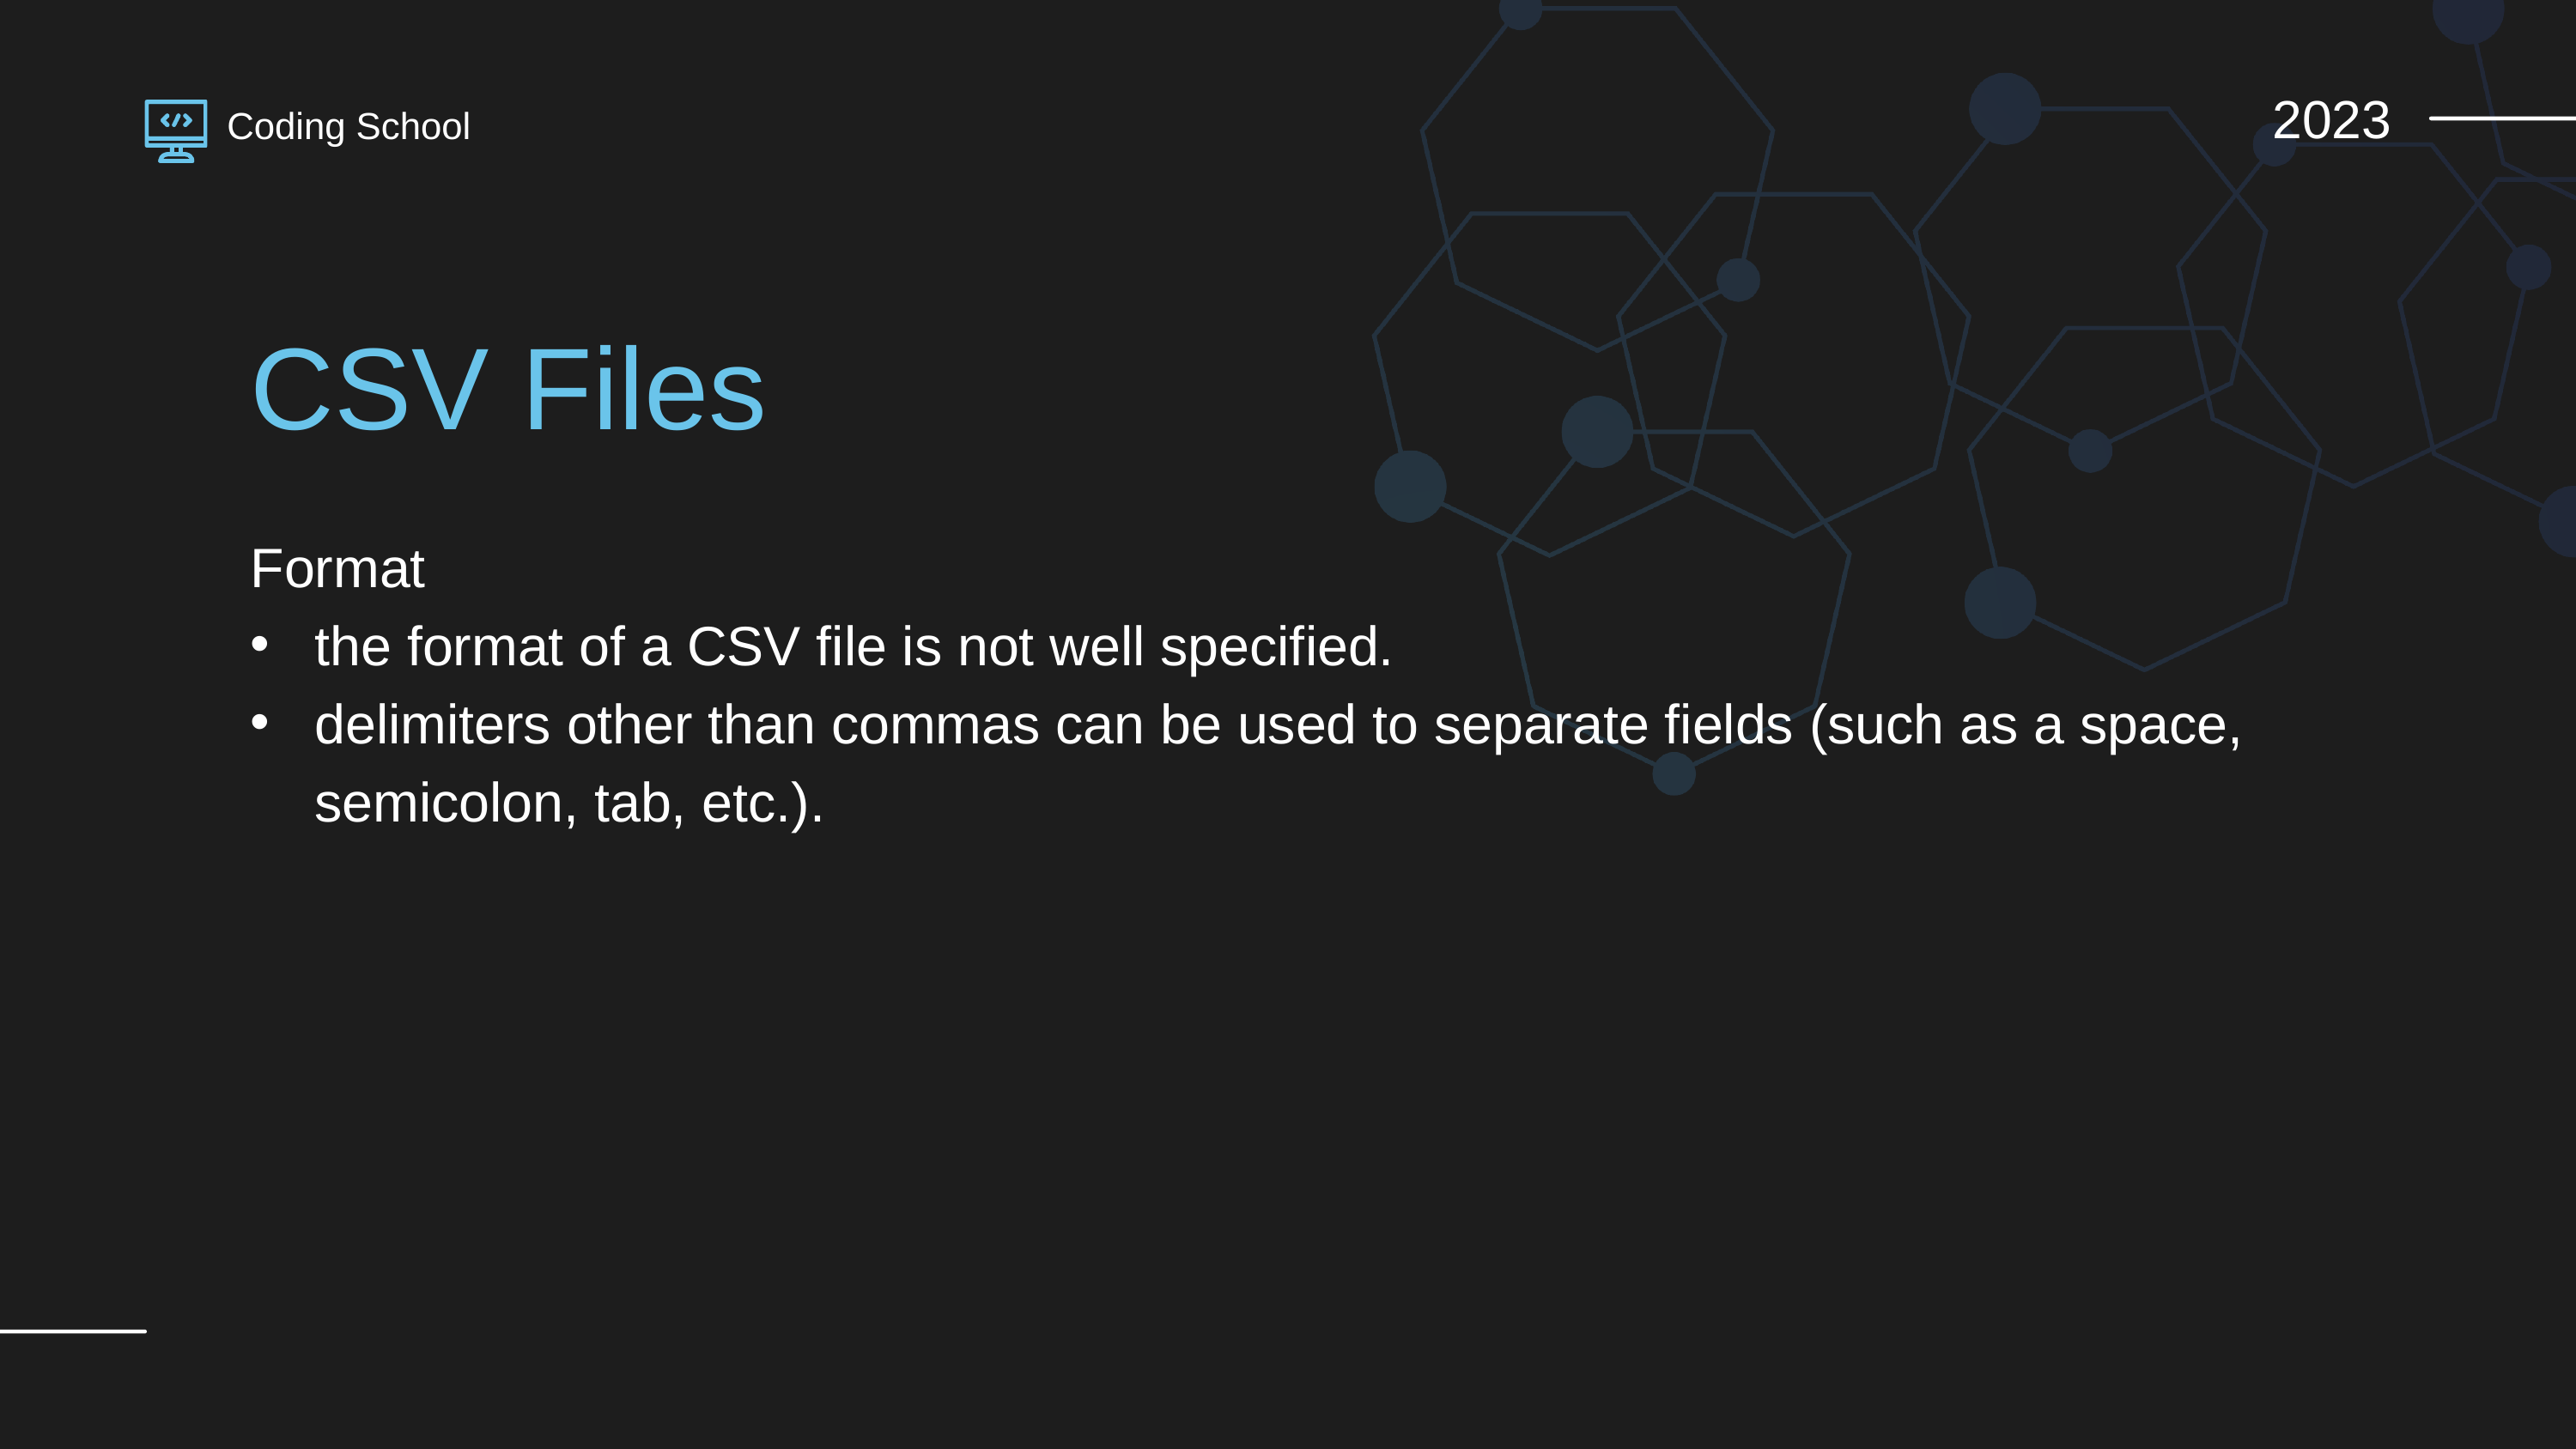

2023
Coding School

CSV Files
Format
the format of a CSV file is not well specified.
delimiters other than commas can be used to separate fields (such as a space, semicolon, tab, etc.).